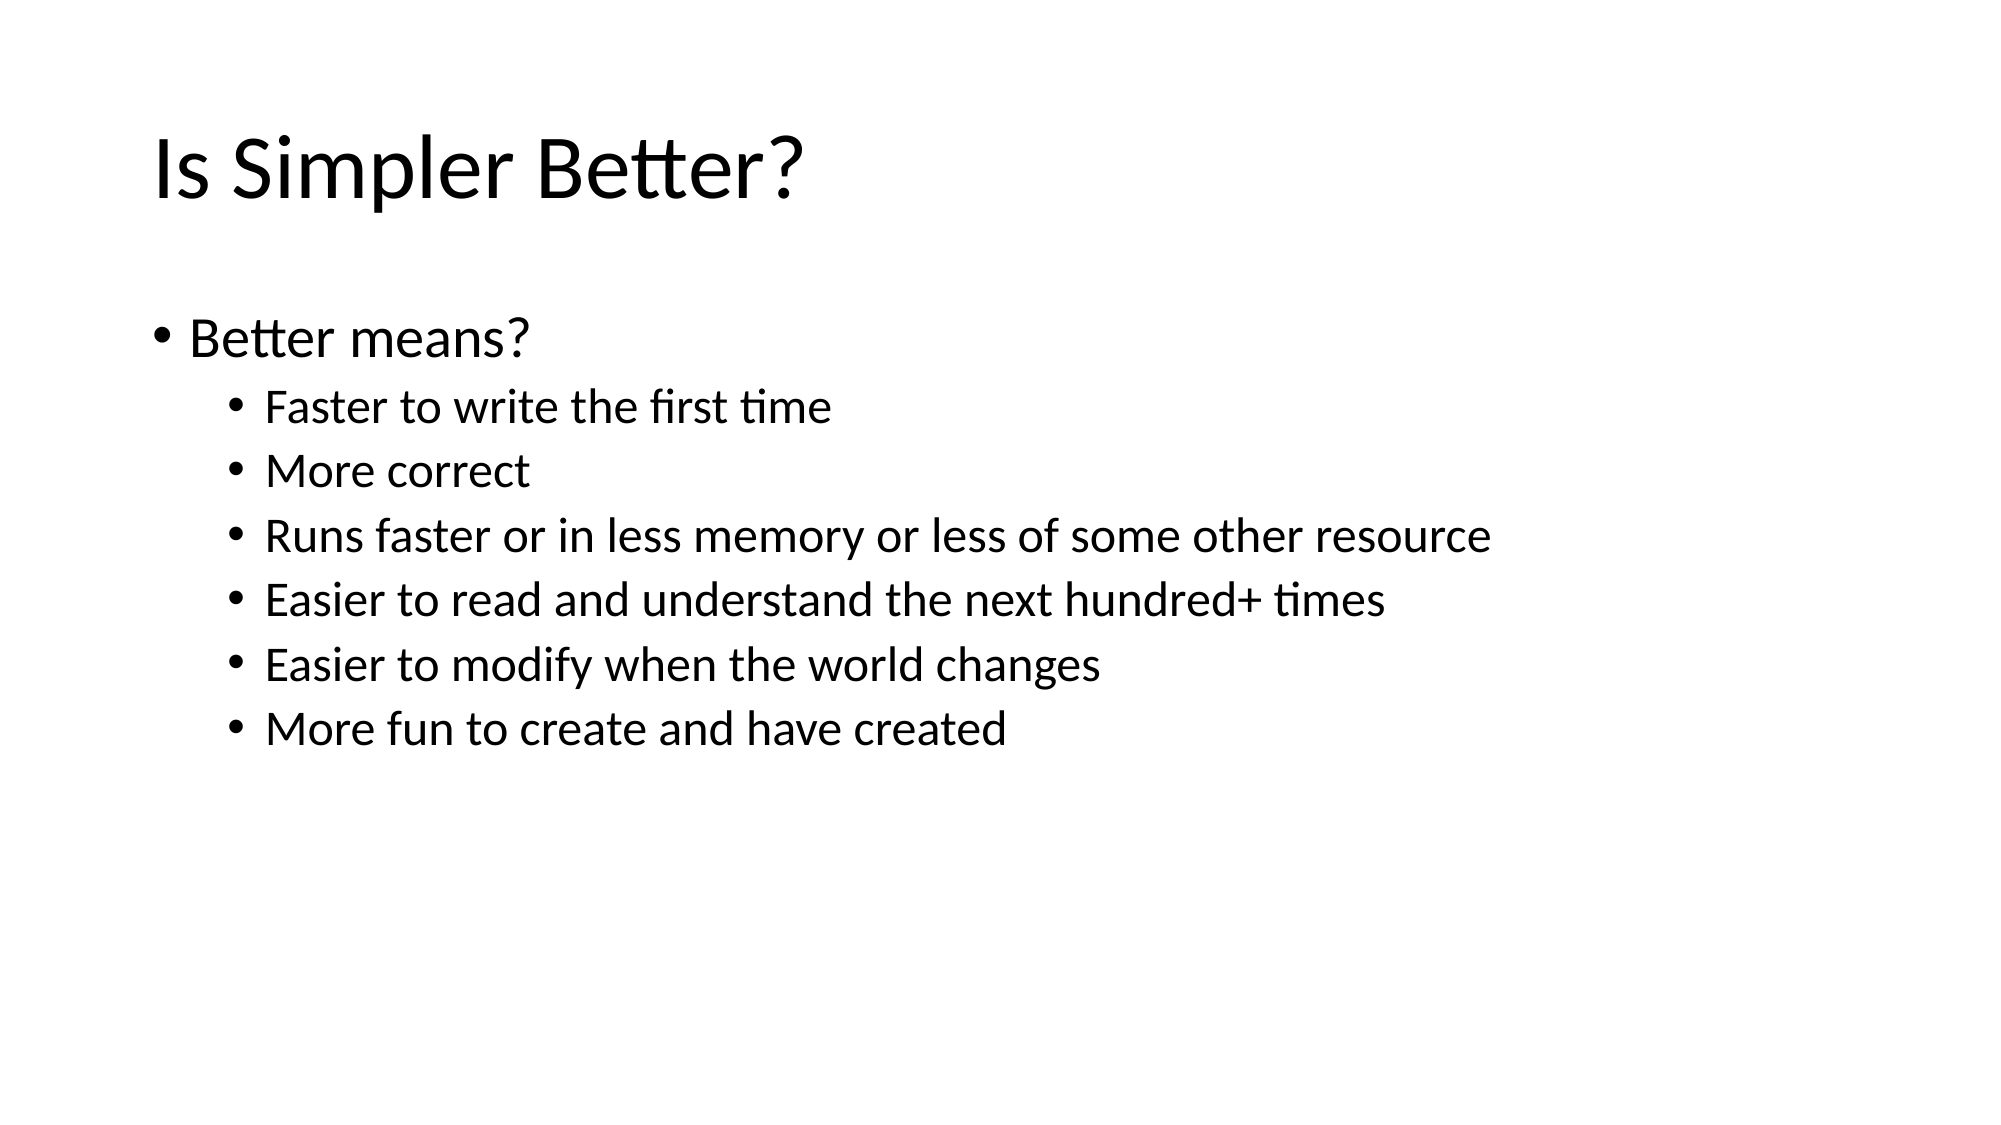

# Is Simpler Better?
Better means?
Faster to write the first time
More correct
Runs faster or in less memory or less of some other resource
Easier to read and understand the next hundred+ times
Easier to modify when the world changes
More fun to create and have created